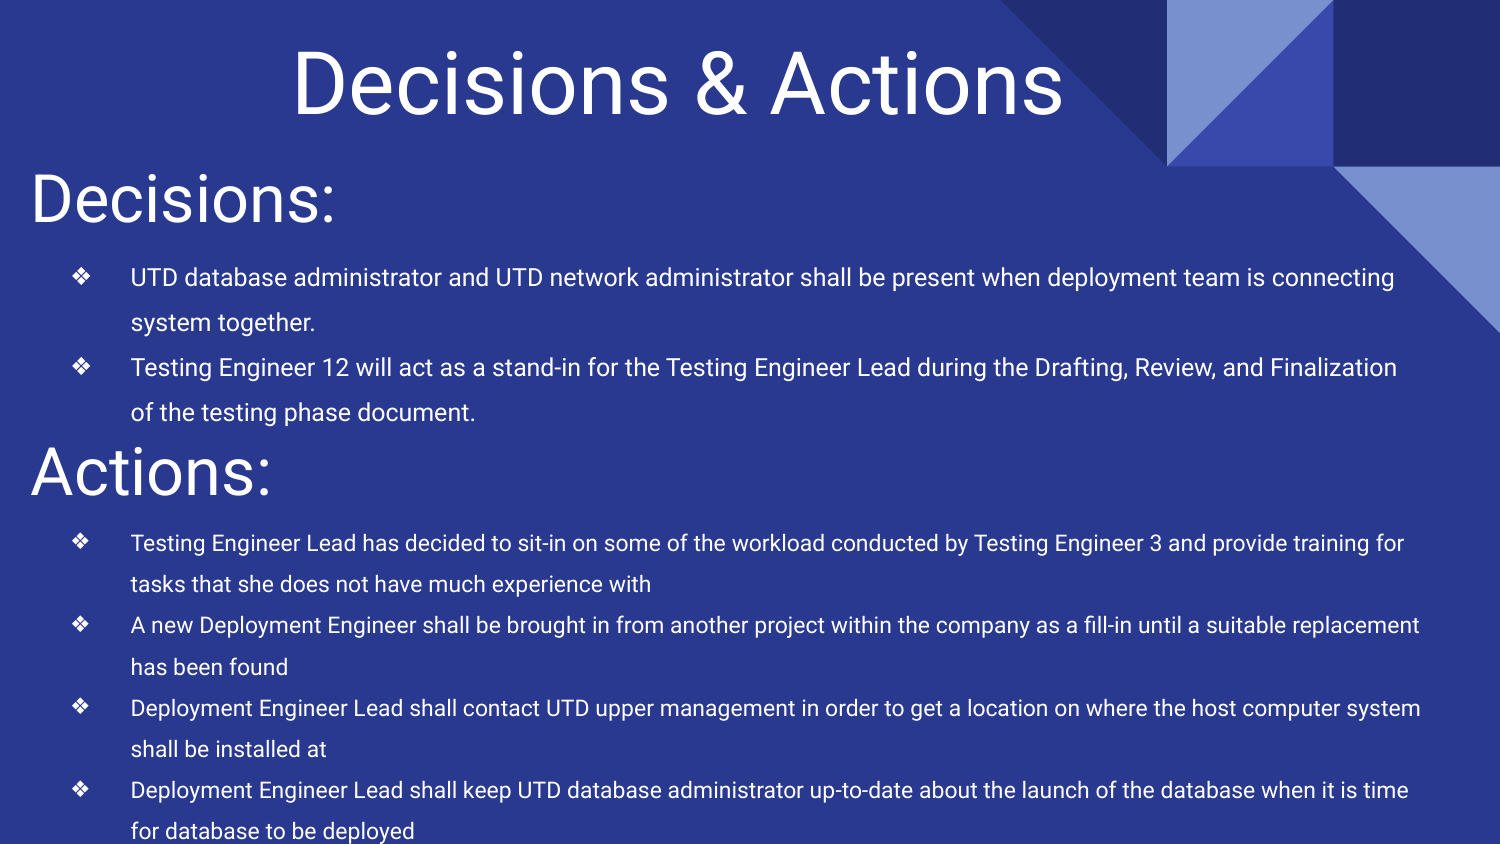

# Decisions & Actions
Decisions:
UTD database administrator and UTD network administrator shall be present when deployment team is connecting system together.
Testing Engineer 12 will act as a stand-in for the Testing Engineer Lead during the Drafting, Review, and Finalization of the testing phase document.
Actions:
Testing Engineer Lead has decided to sit-in on some of the workload conducted by Testing Engineer 3 and provide training for tasks that she does not have much experience with
A new Deployment Engineer shall be brought in from another project within the company as a fill-in until a suitable replacement has been found
Deployment Engineer Lead shall contact UTD upper management in order to get a location on where the host computer system shall be installed at
Deployment Engineer Lead shall keep UTD database administrator up-to-date about the launch of the database when it is time for database to be deployed